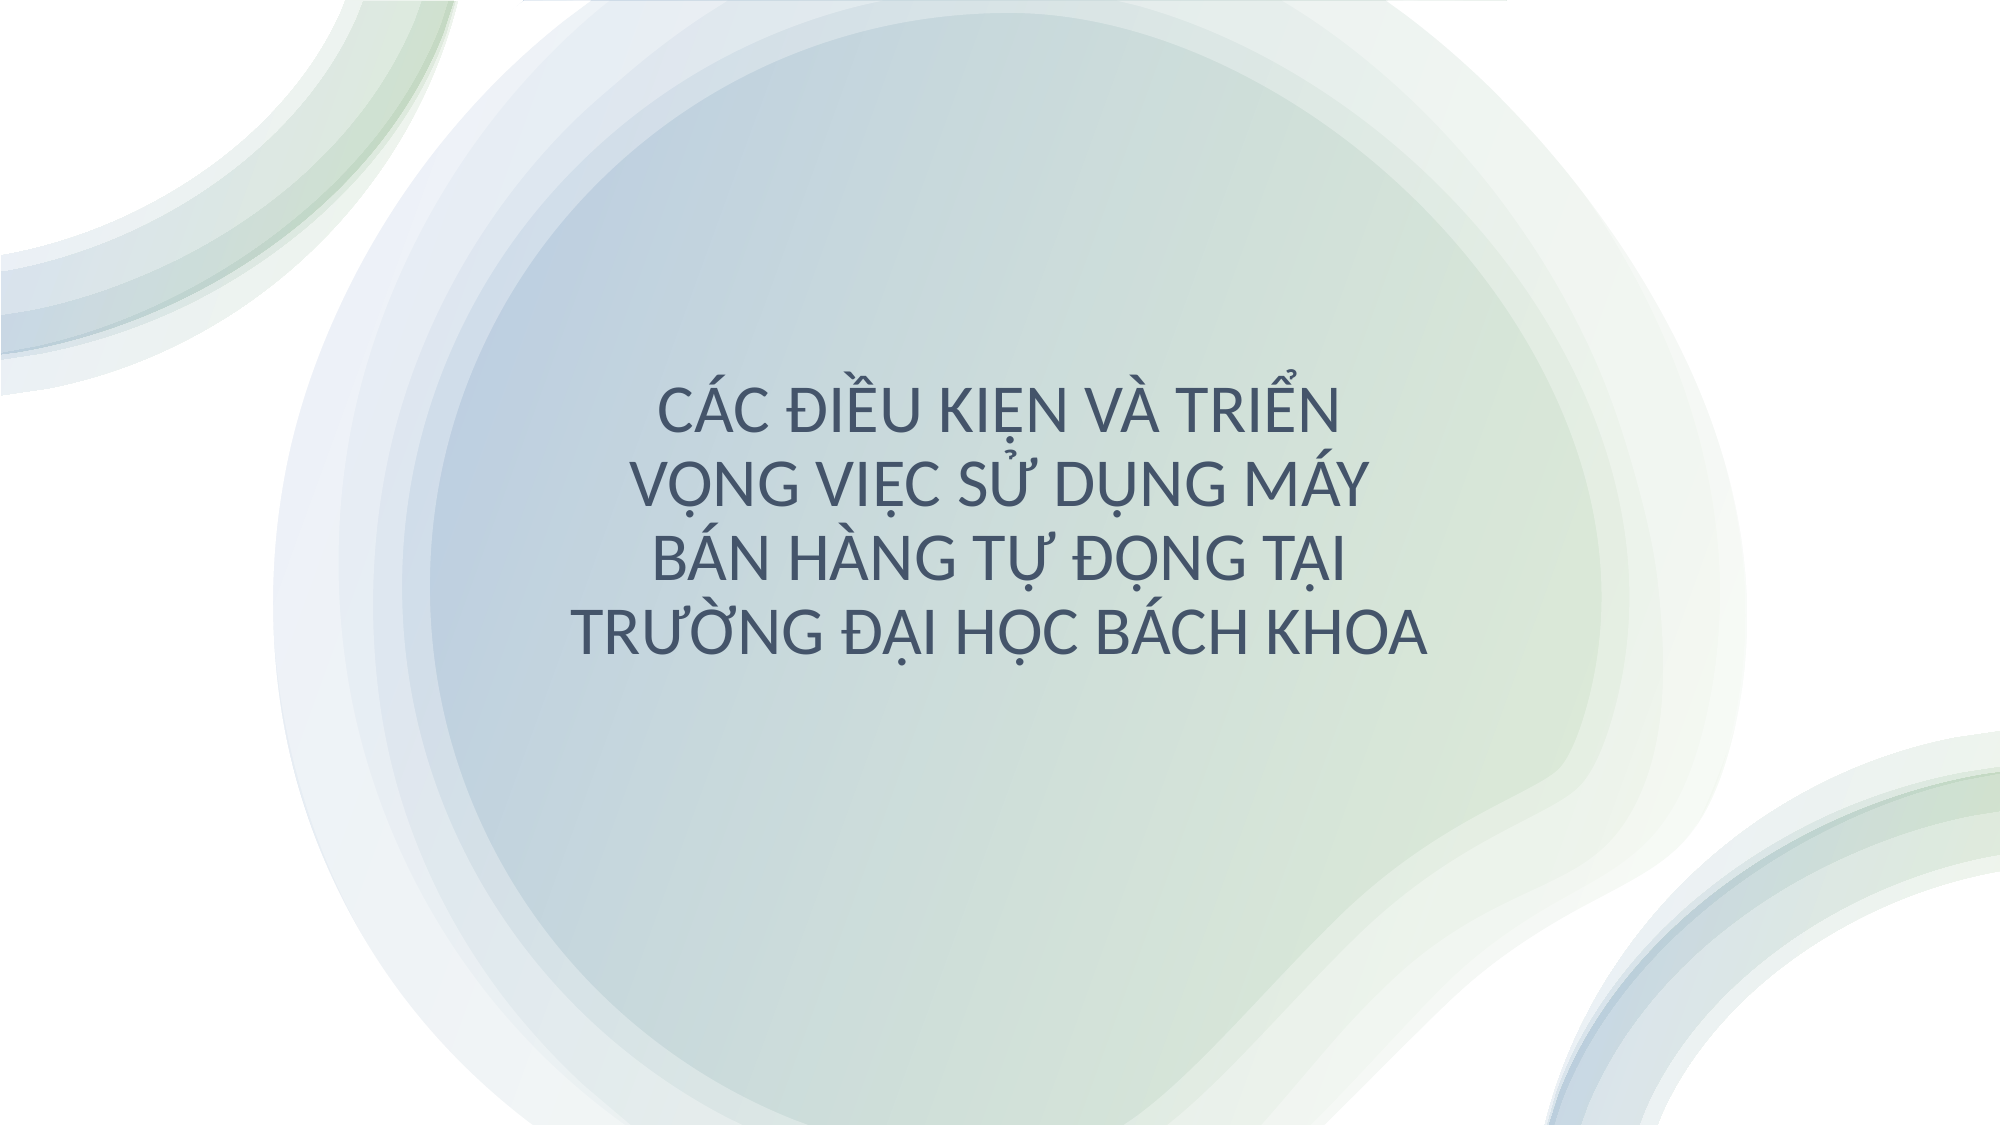

# CÁC ĐIỀU KIỆN VÀ TRIỂN VỌNG VIỆC SỬ DỤNG MÁY BÁN HÀNG TỰ ĐỘNG TẠI TRƯỜNG ĐẠI HỌC BÁCH KHOA